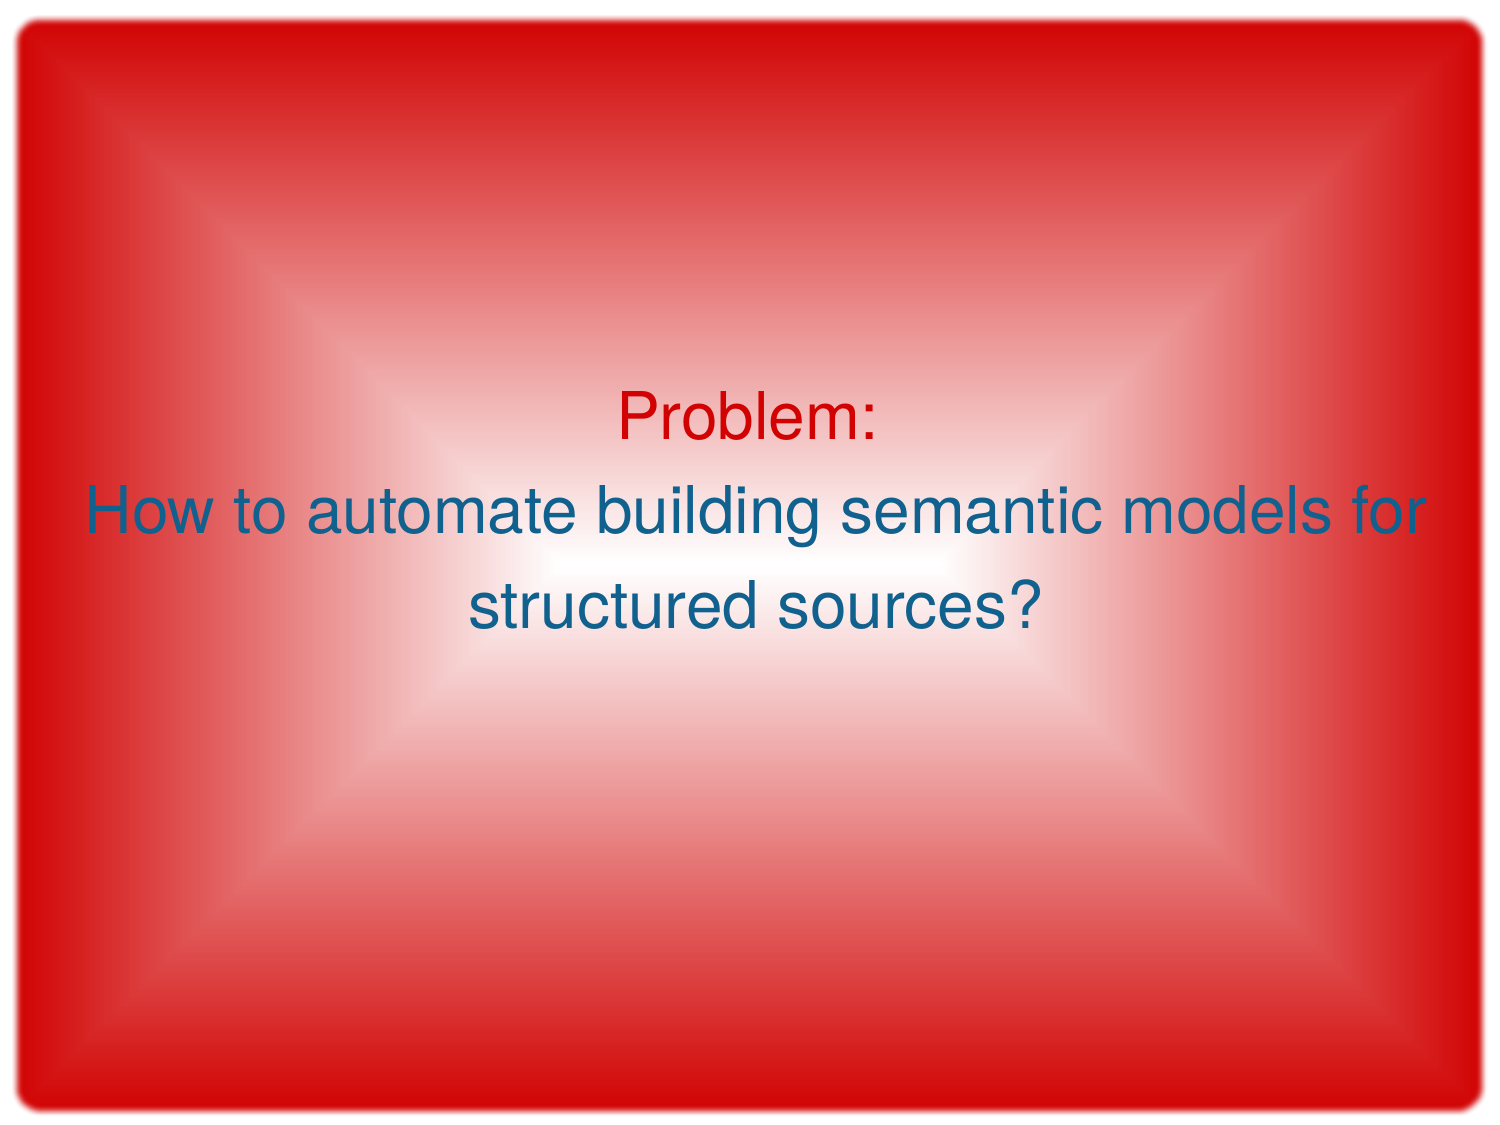

# Problem: How to automate building semantic models for structured sources?